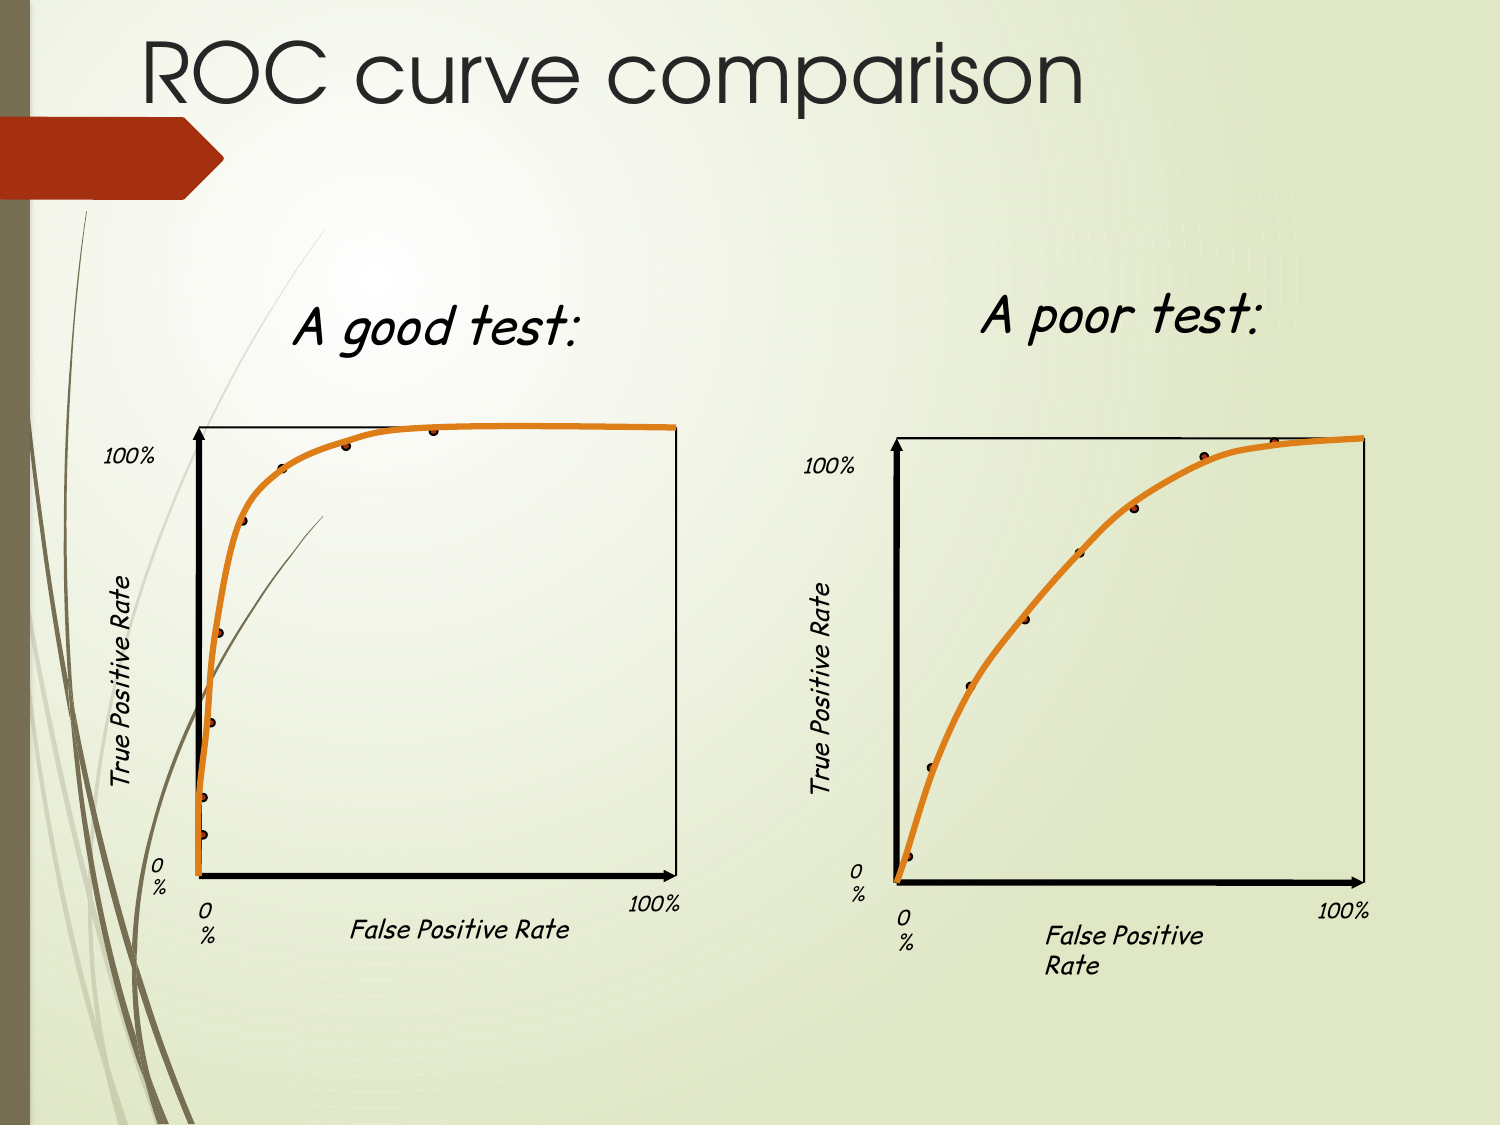

ROC curve comparison
A poor test:
A good test:

100%
True Positive Rate
0%

100%
0%
False Positive Rate

100%
True Positive Rate
0%

100%
0%
False Positive Rate